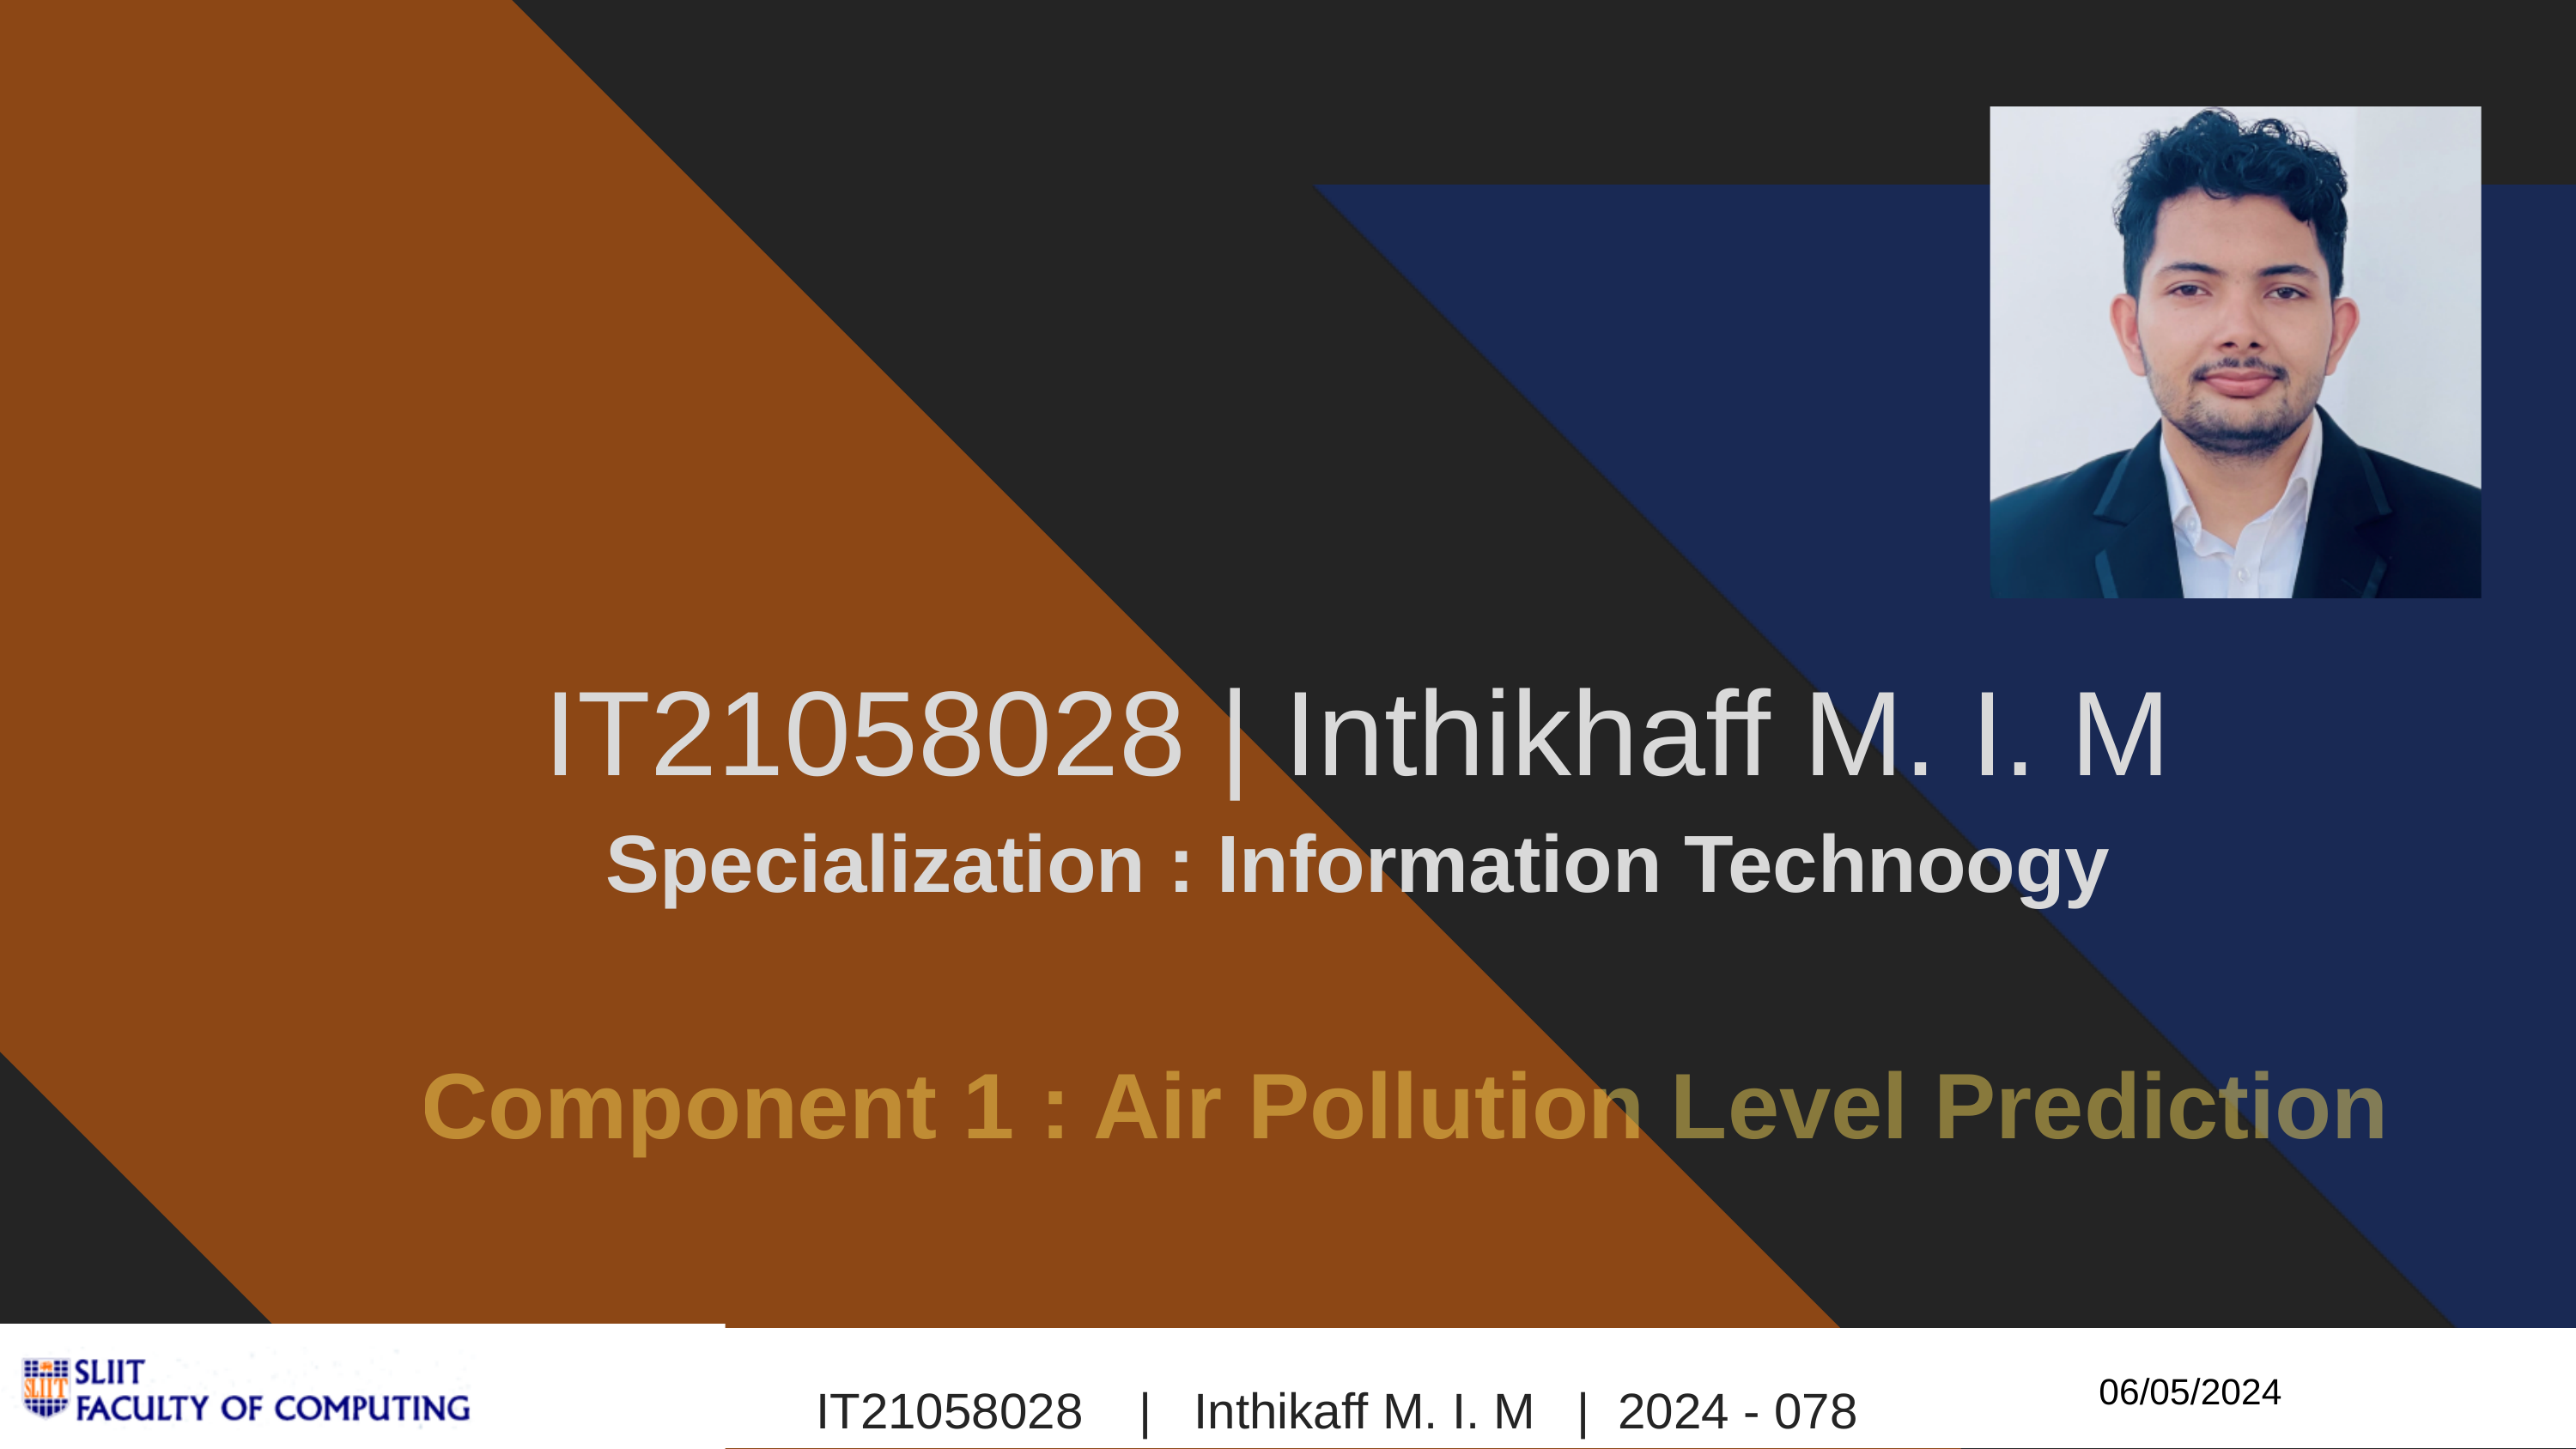

IT21058028 | Inthikhaff M. I. M
Specialization : Information Technoogy
Component 1 : Air Pollution Level Prediction

06/05/2024
IT21058028    |   Inthikaff M. I. M   |  2024 - 078